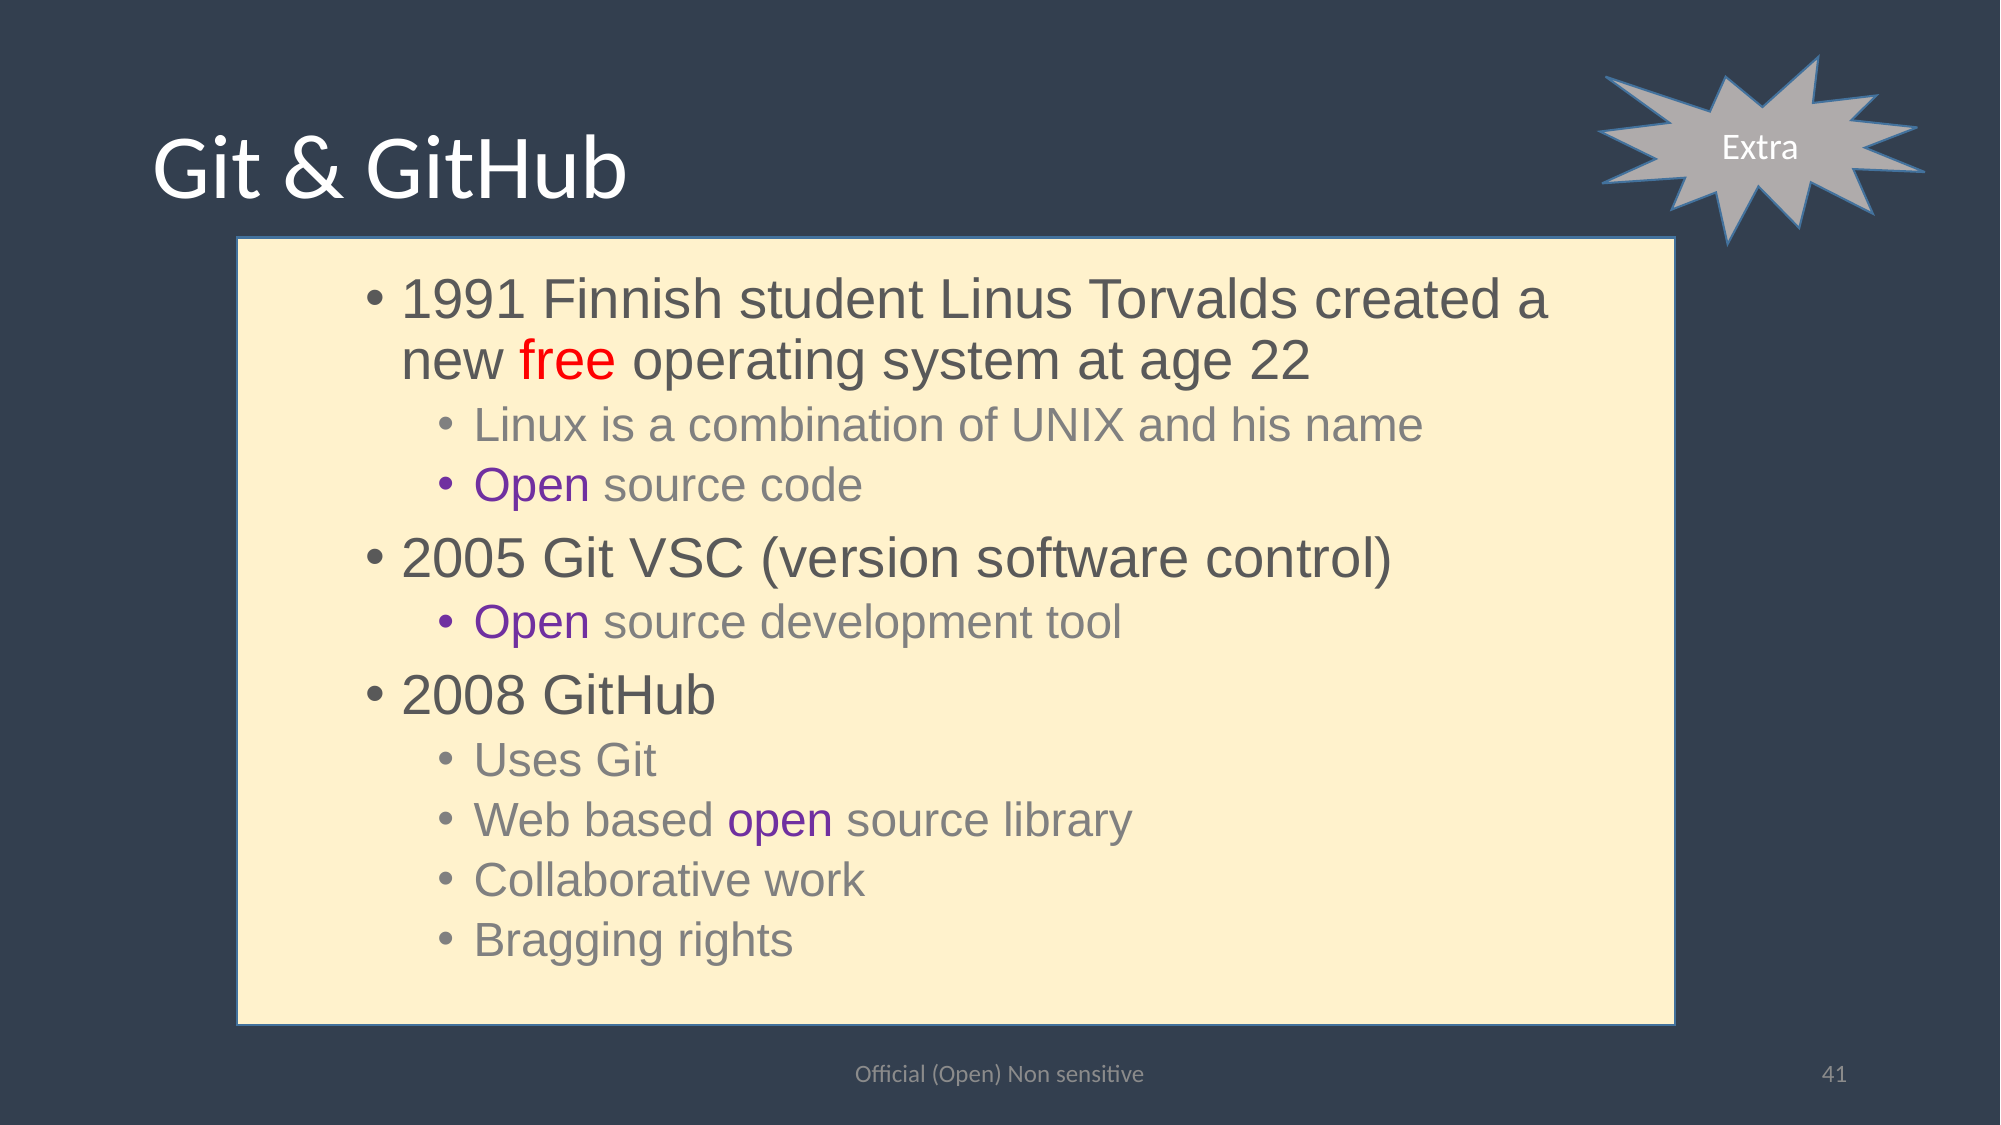

Extra
# Git & GitHub
Extra

1991 Finnish student Linus Torvalds created a new free operating system at age 22
Linux is a combination of UNIX and his name
Open source code
2005 Git VSC (version software control)
Open source development tool
2008 GitHub
Uses Git
Web based open source library
Collaborative work
Bragging rights

Official (Open) Non sensitive
41